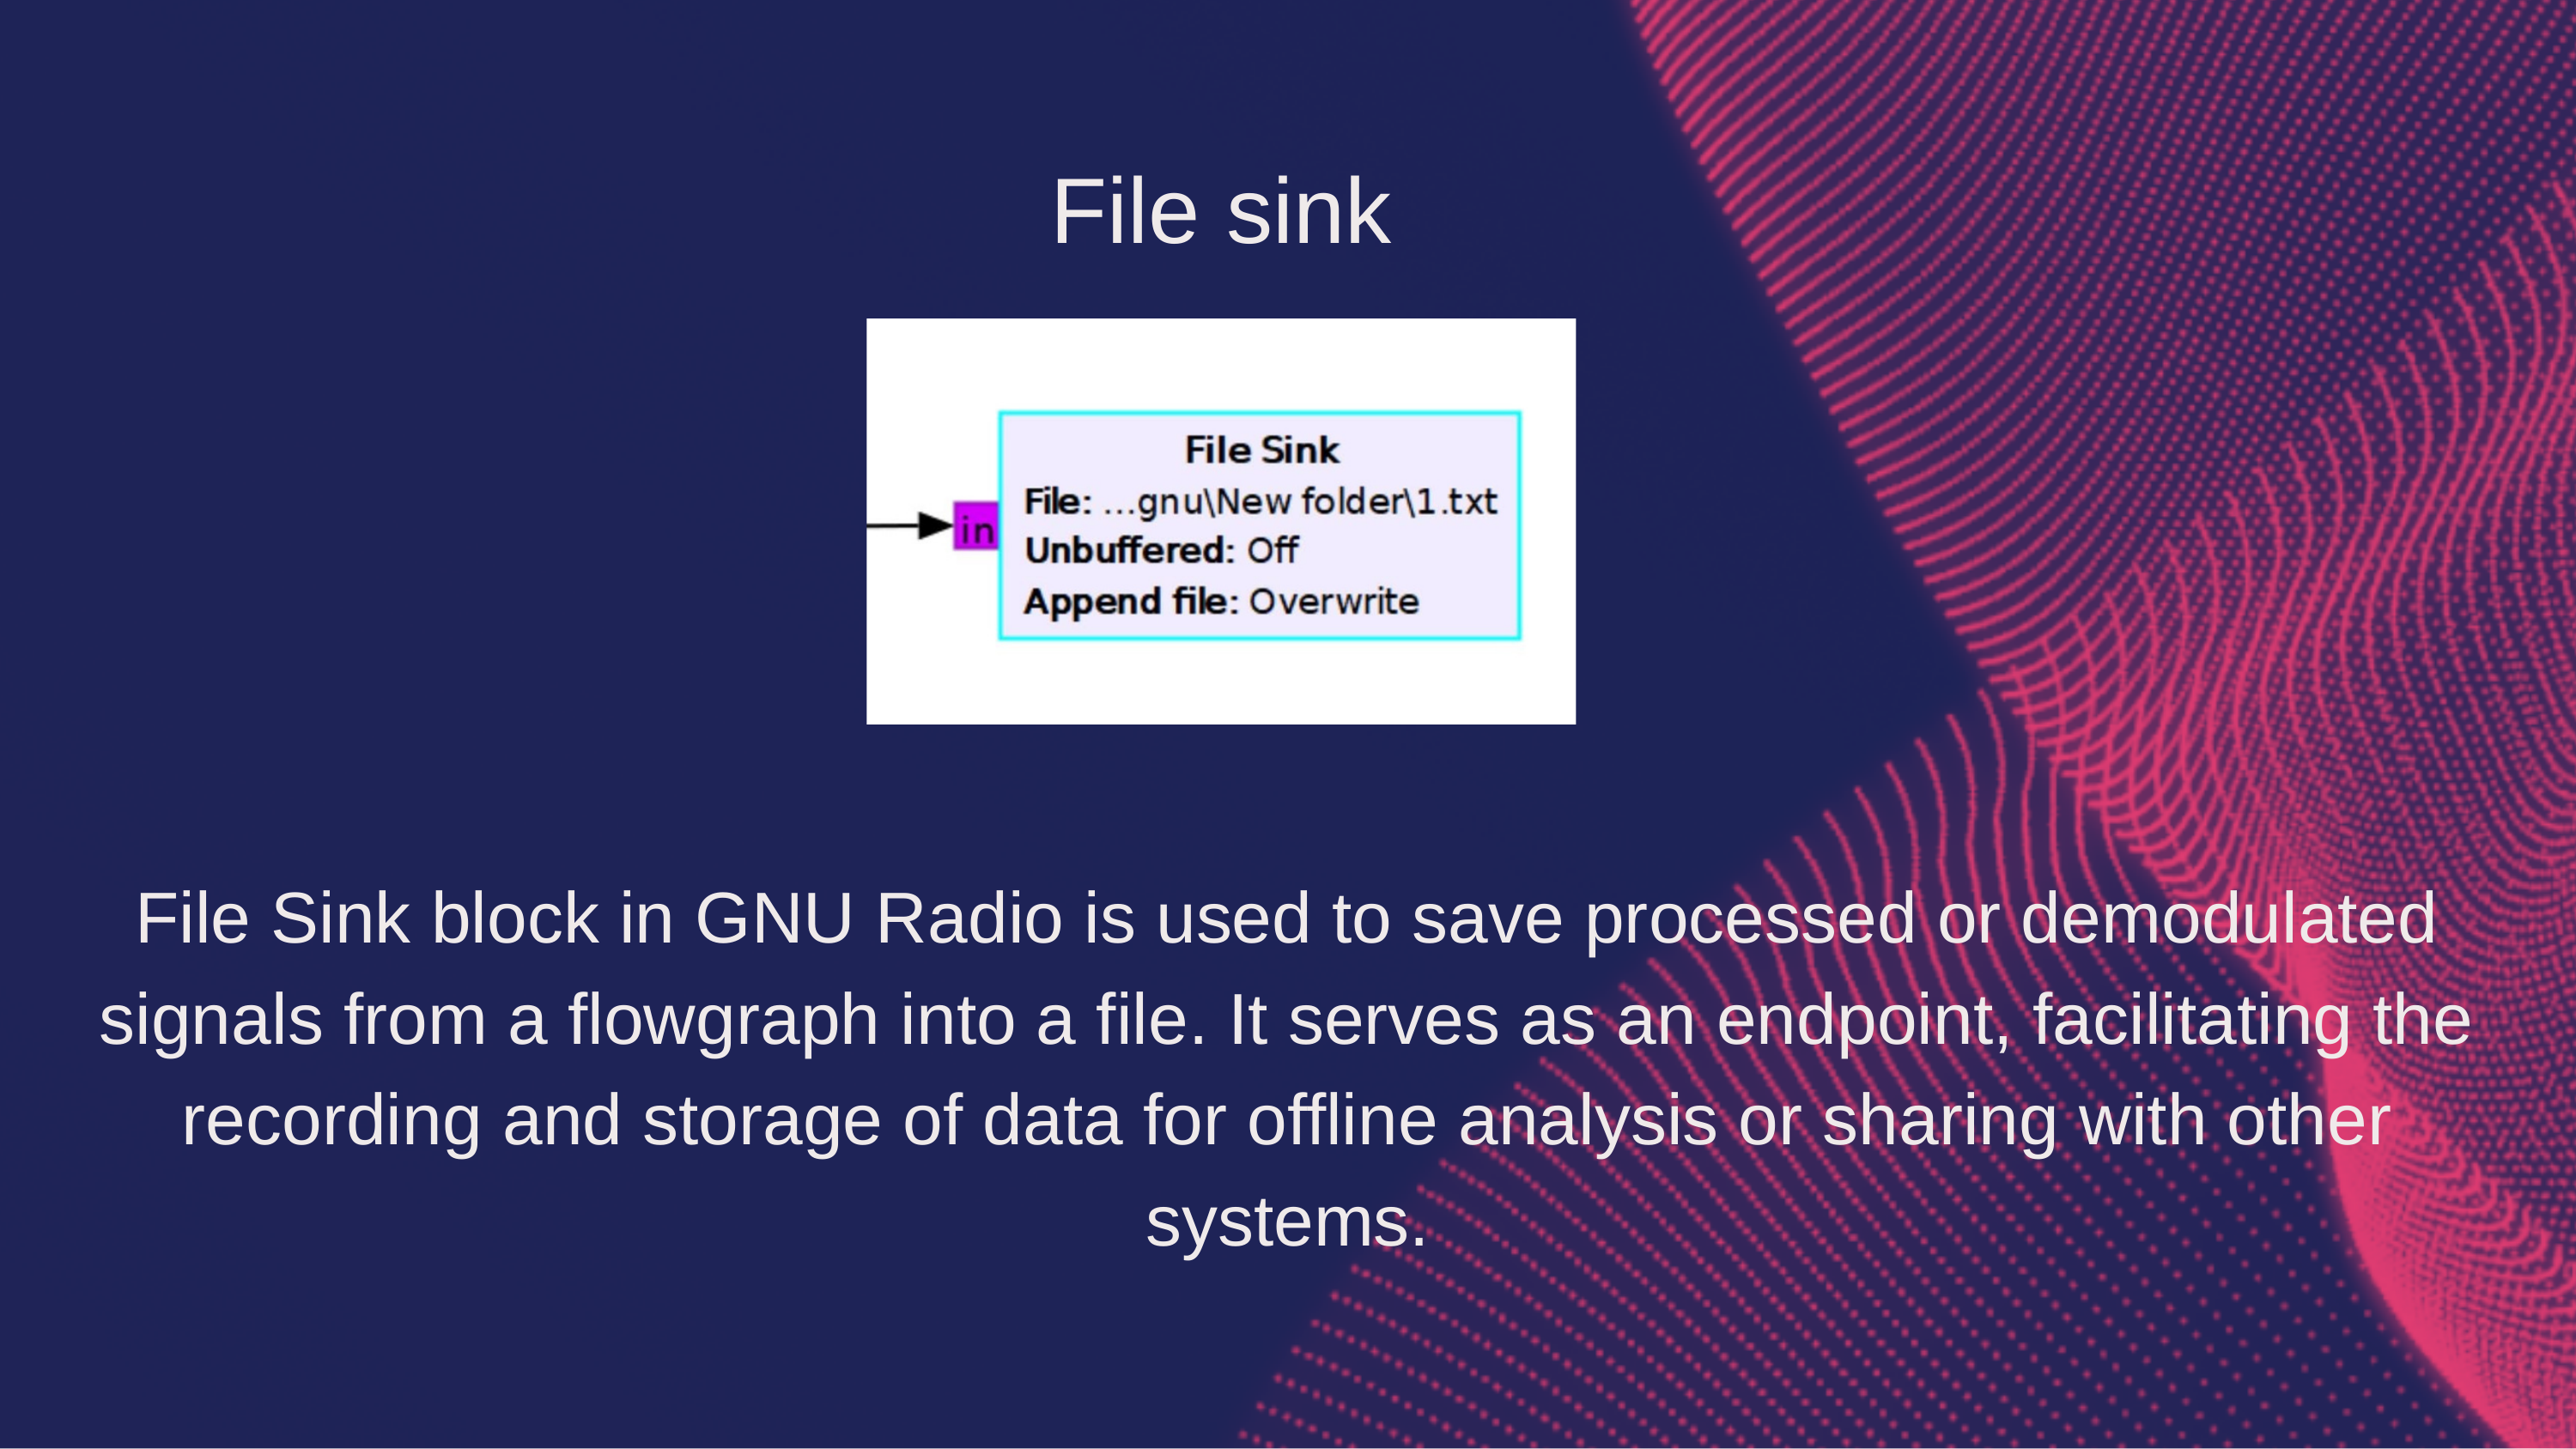

File sink

File Sink block in GNU Radio is used to save processed or demodulated signals from a flowgraph into a file. It serves as an endpoint, facilitating the recording and storage of data for offline analysis or sharing with other systems.